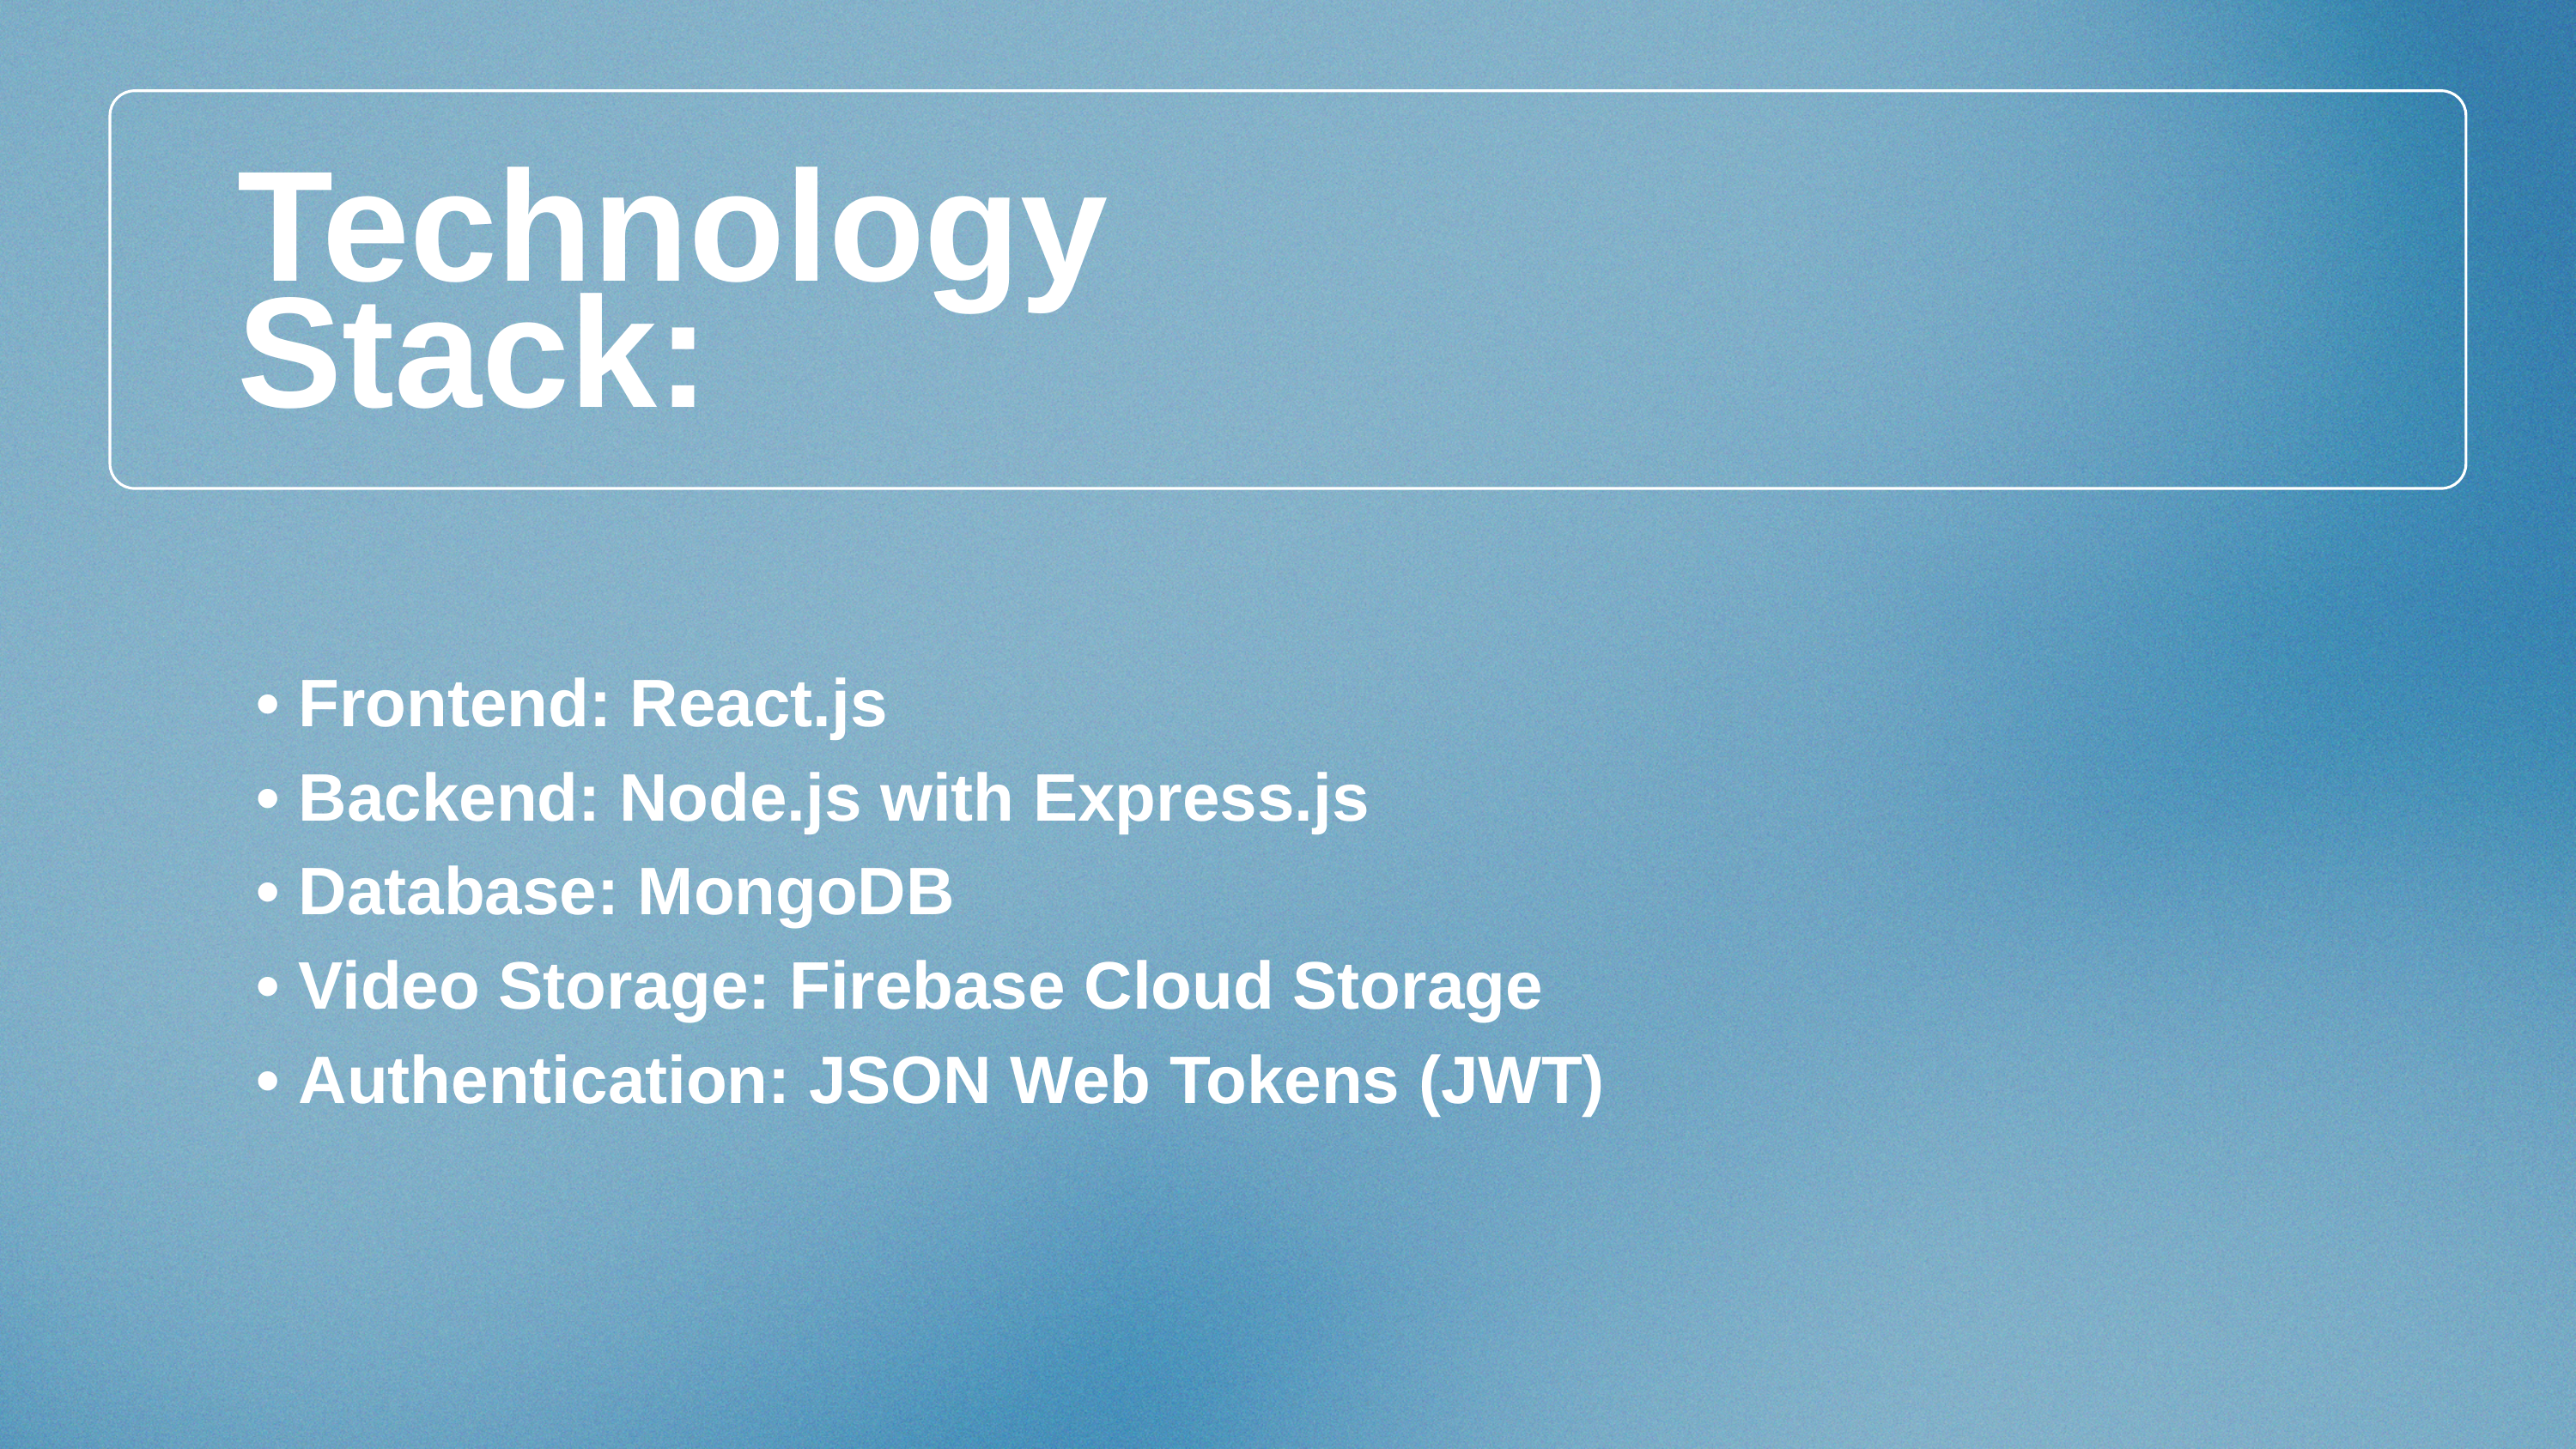

Technology Stack:
 • Frontend: React.js
 • Backend: Node.js with Express.js
 • Database: MongoDB
 • Video Storage: Firebase Cloud Storage
 • Authentication: JSON Web Tokens (JWT)